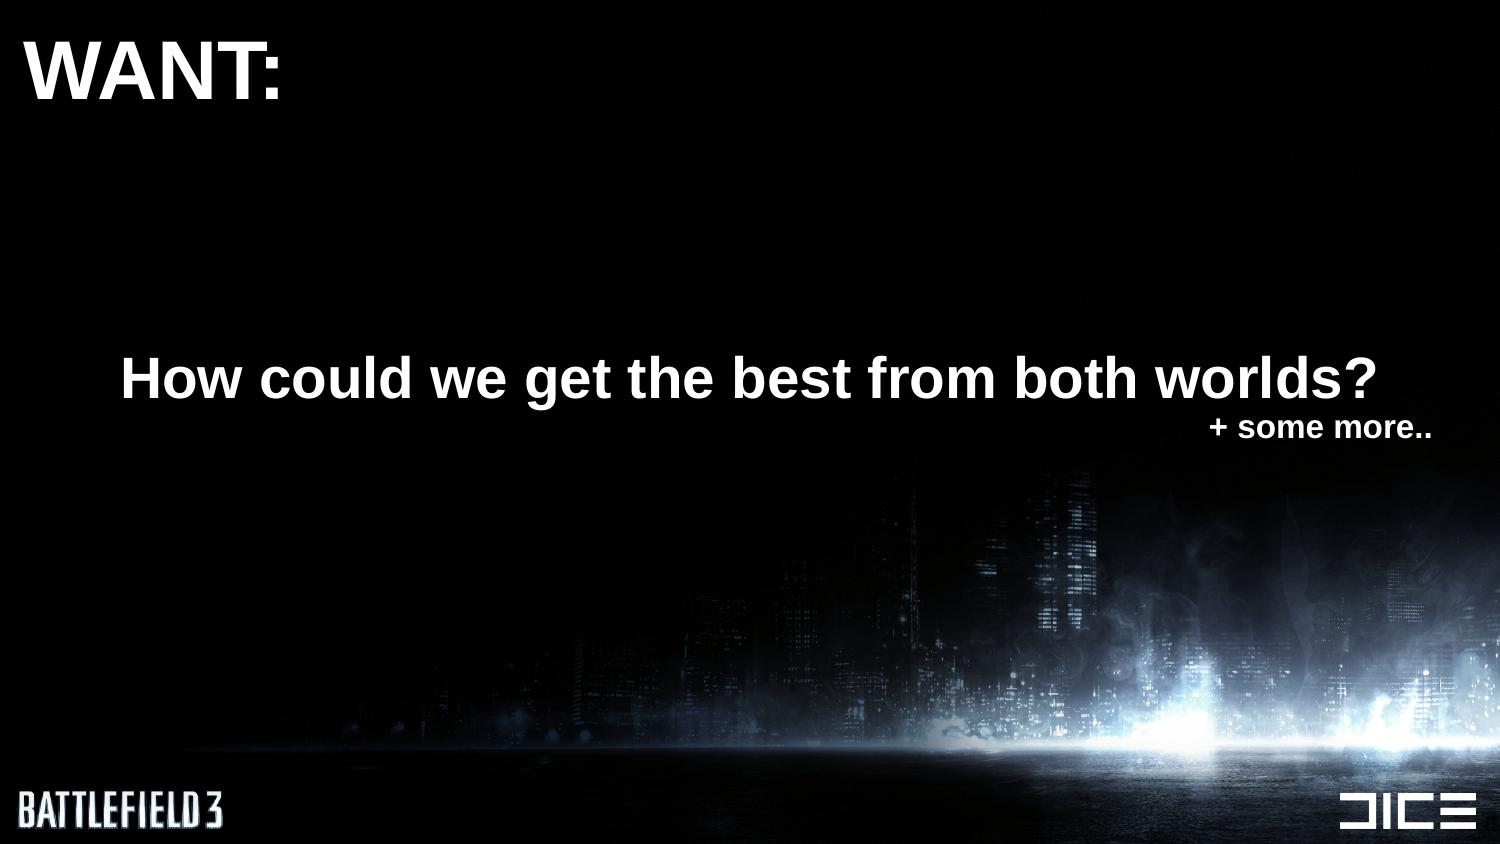

# WANT:
How could we get the best from both worlds?
+ some more..